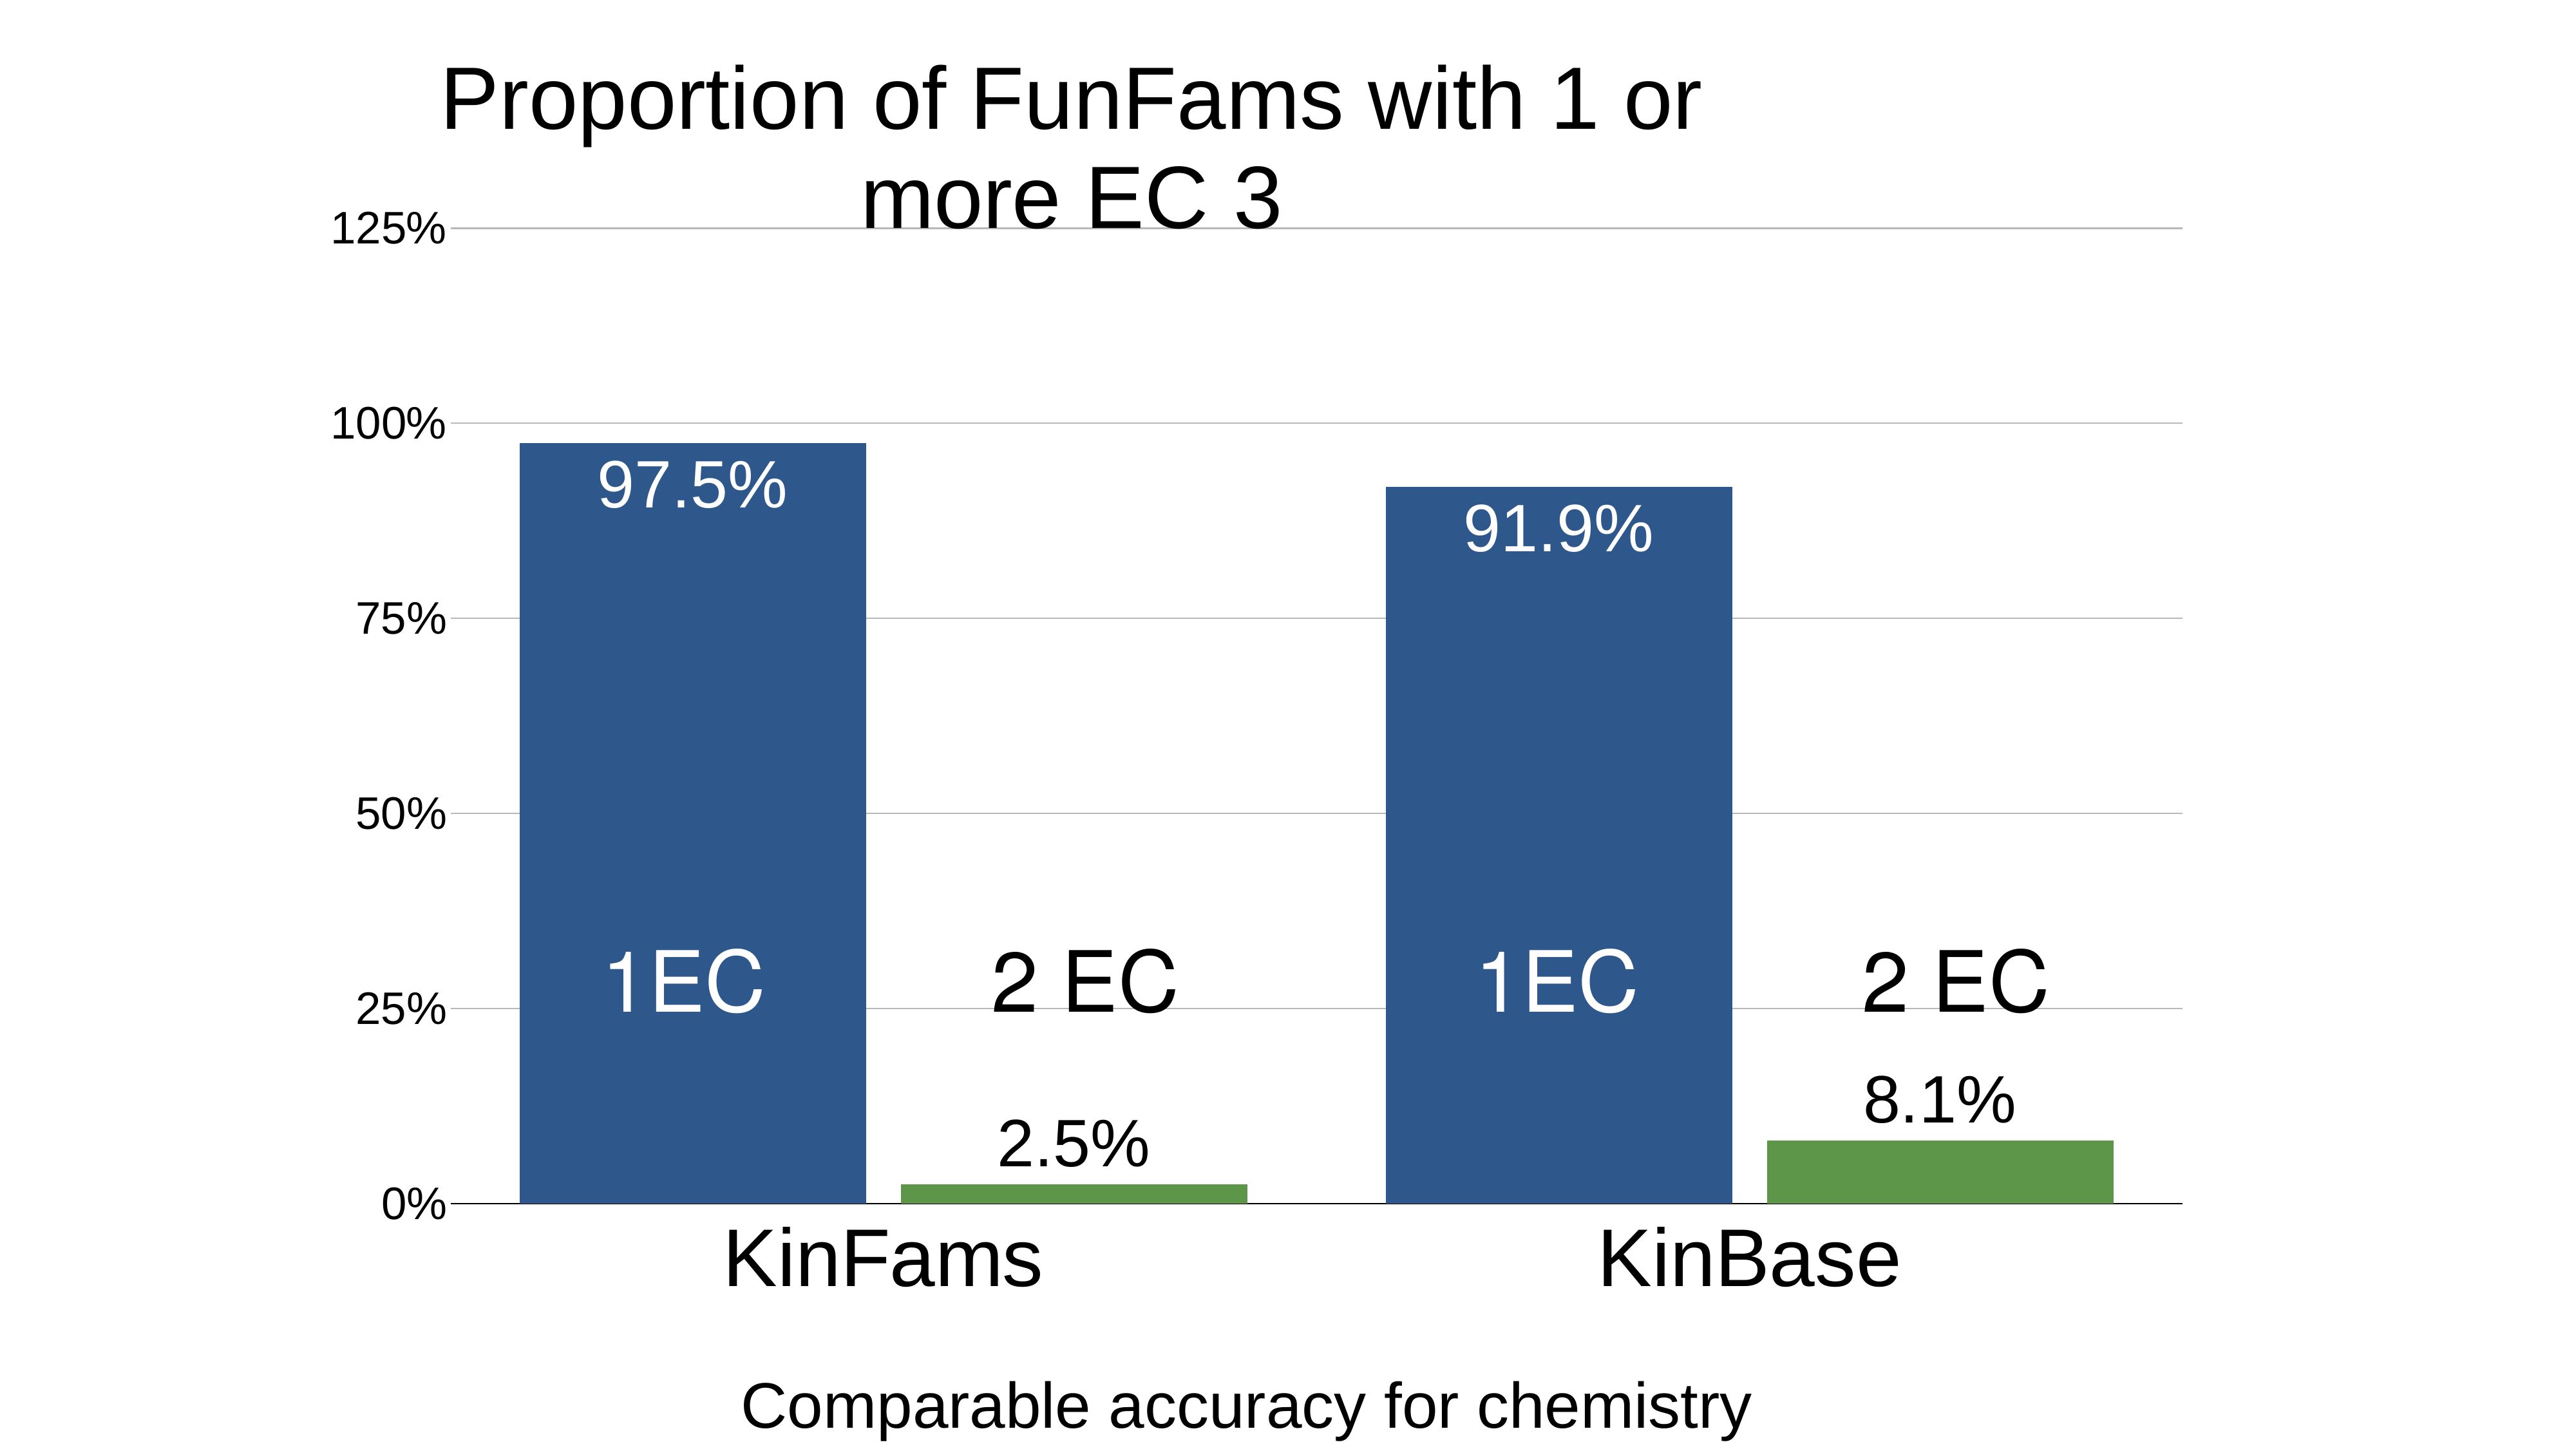

### Chart: Proportion of FunFams with 1 or more EC 3

| Category | 1 EC | 2 EC |
|---|---|---|
| KinFams | 0.975 | 0.025 |
| KinBase | 0.919 | 0.081 |
1EC
2 EC
1EC
2 EC
Comparable accuracy for chemistry